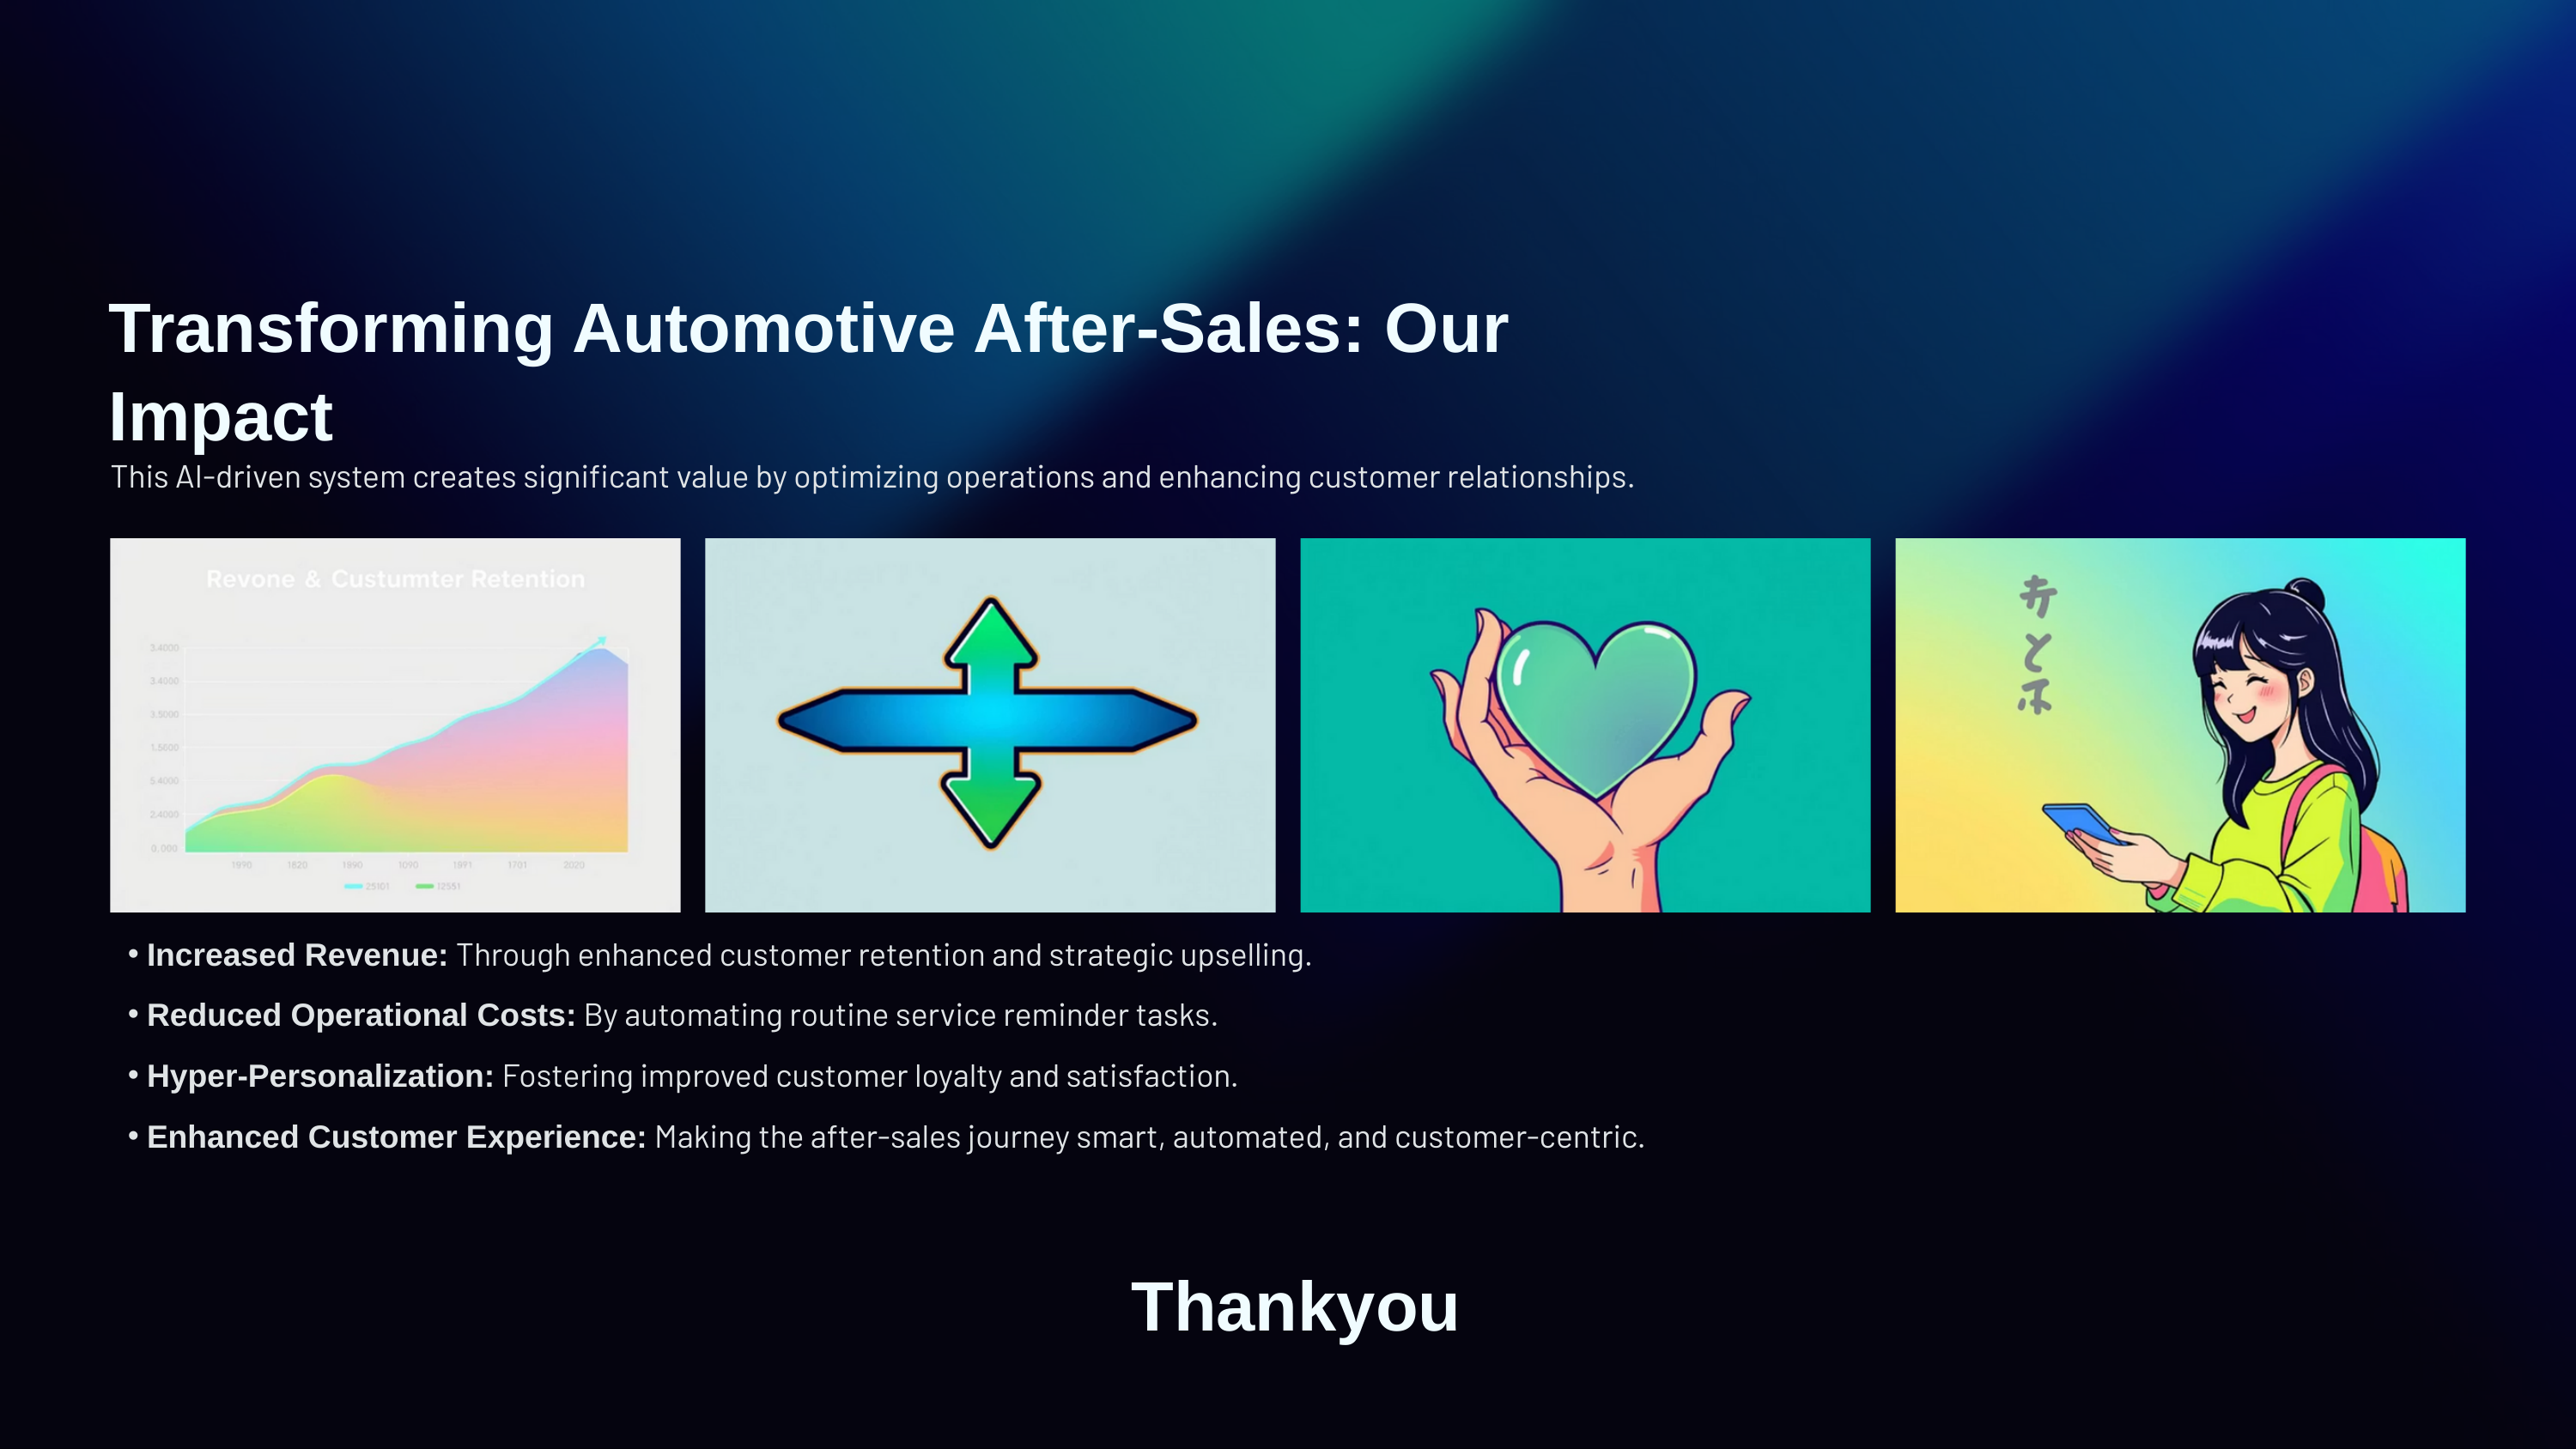

Transforming Automotive After-Sales: Our Impact
This AI-driven system creates significant value by optimizing operations and enhancing customer relationships.

Increased Revenue: Through enhanced customer retention and strategic upselling.
Reduced Operational Costs: By automating routine service reminder tasks.
Hyper-Personalization: Fostering improved customer loyalty and satisfaction.
Enhanced Customer Experience: Making the after-sales journey smart, automated, and customer-centric.
Thankyou